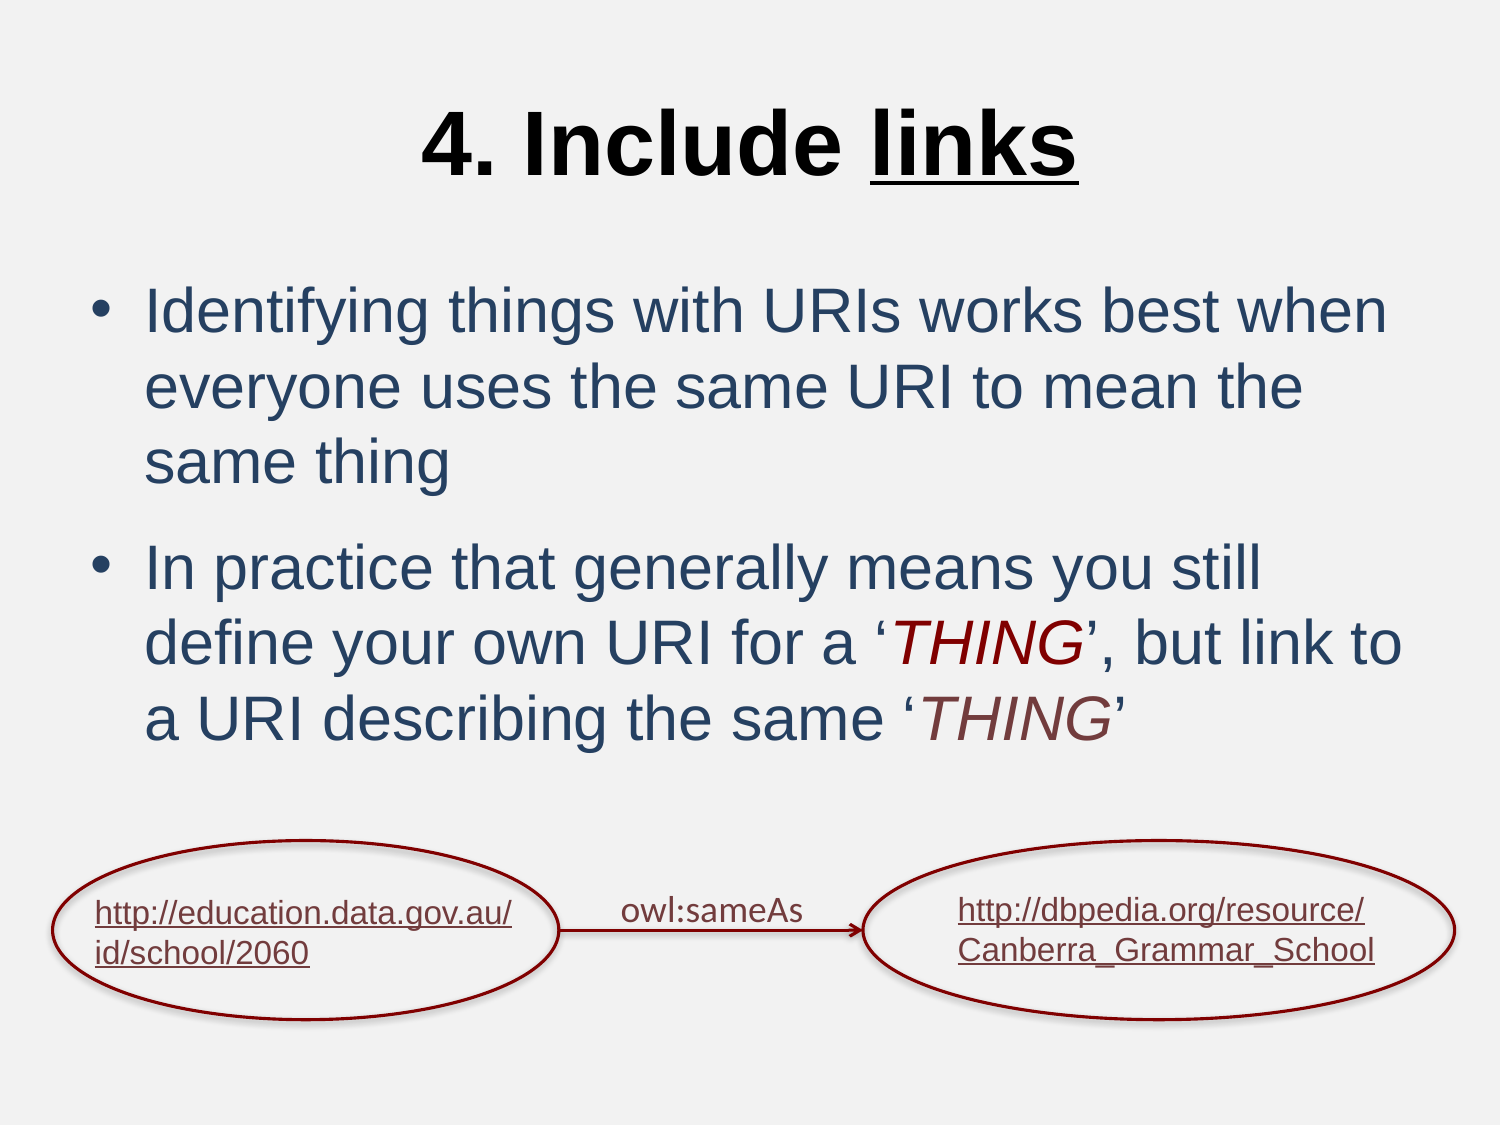

# 4. Include links
Identifying things with URIs works best when everyone uses the same URI to mean the same thing
In practice that generally means you still define your own URI for a ‘THING’, but link to a URI describing the same ‘THING’

owl:sameAs
http://dbpedia.org/resource/
Canberra_Grammar_School
http://education.data.gov.au/
id/school/2060